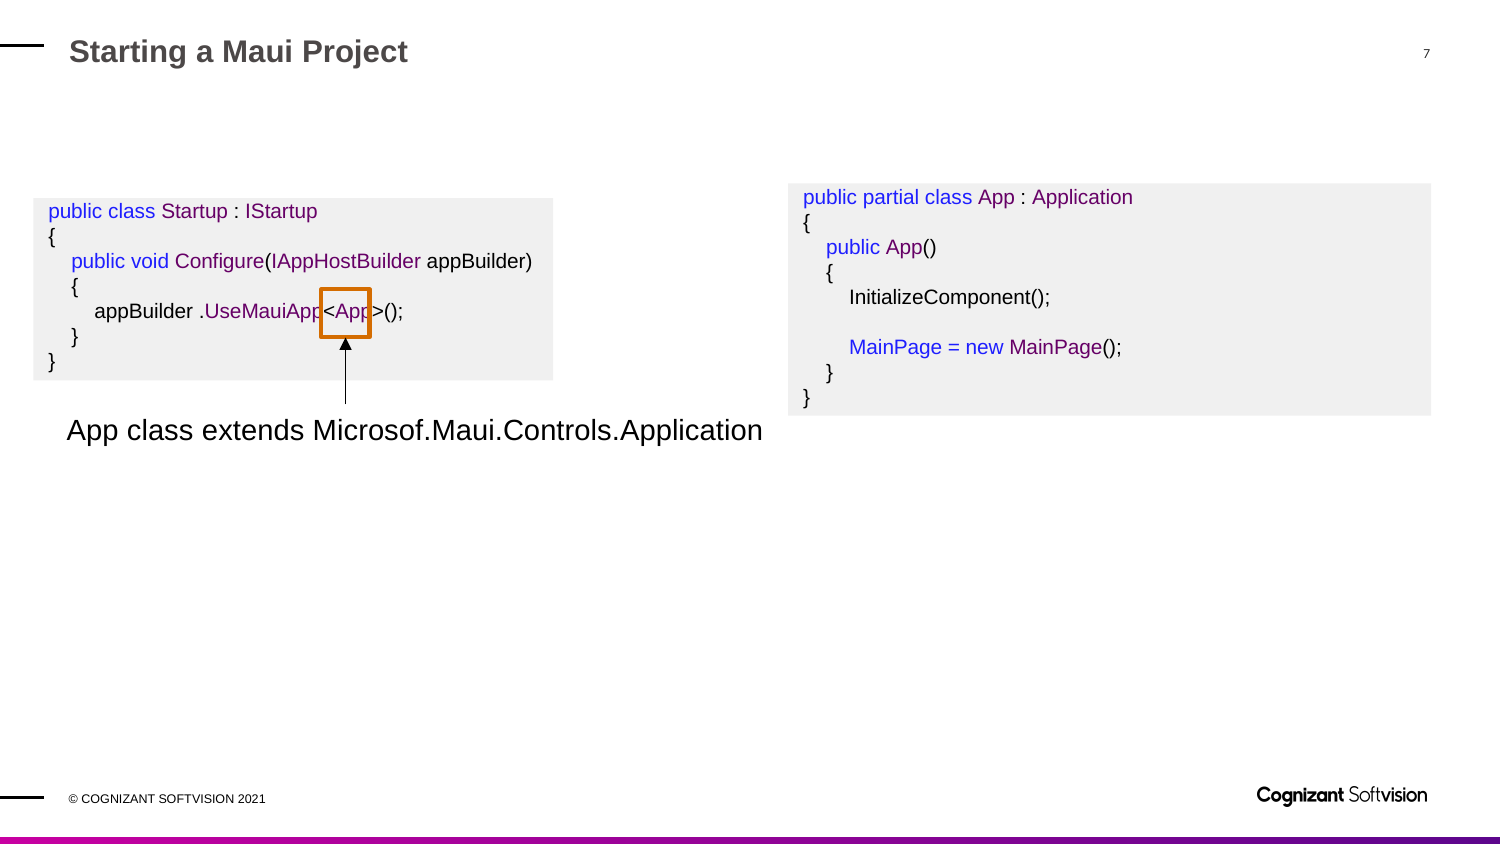

# Starting a Maui Project

public partial class App : Application
{
    public App()
    {
        InitializeComponent();

        MainPage = new MainPage();
    }
}
public class Startup : IStartup
{
    public void Configure(IAppHostBuilder appBuilder)
    {
        appBuilder .UseMauiApp<App>();
    }
}

App class extends Microsof.Maui.Controls.Application